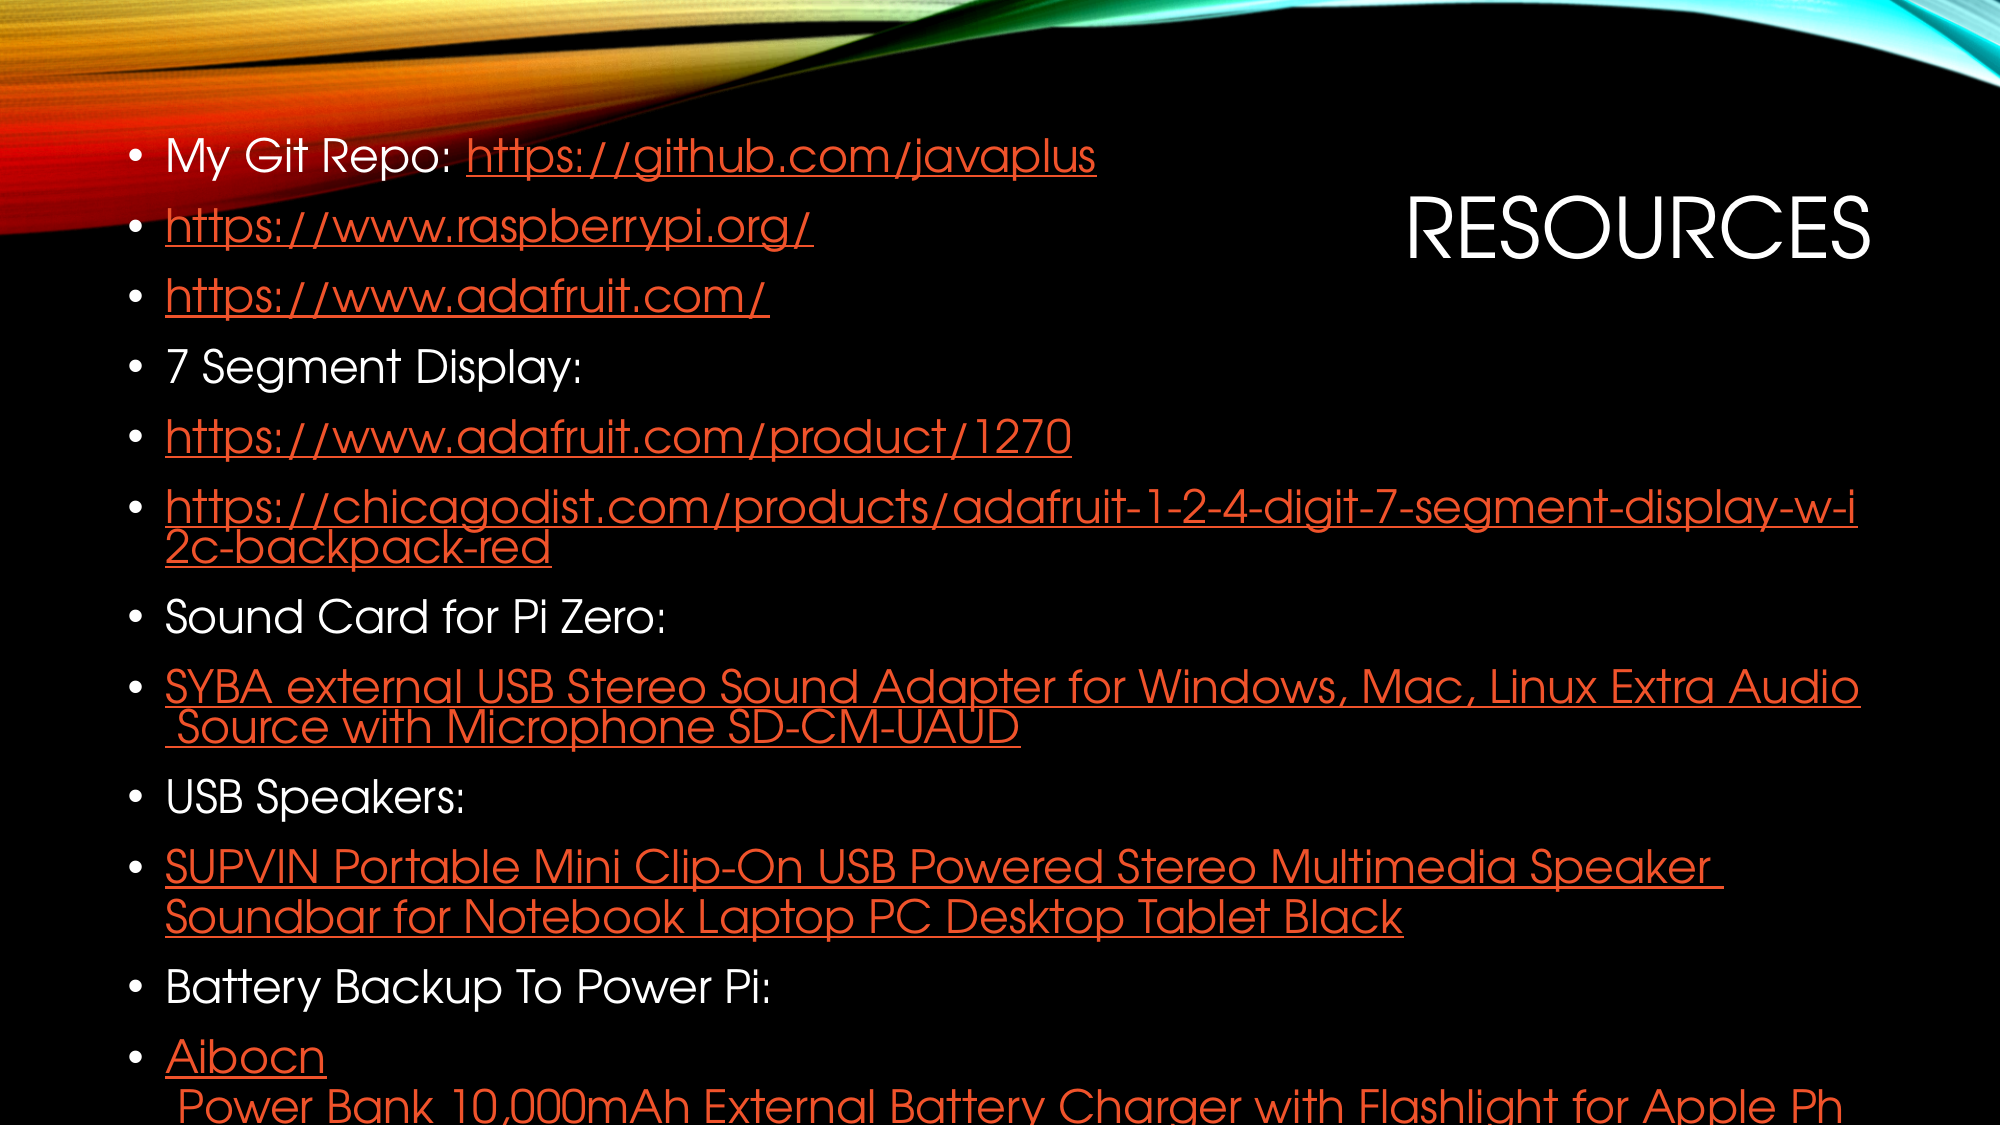

My Git Repo: https://github.com/javaplus
https://www.raspberrypi.org/
https://www.adafruit.com/
7 Segment Display:
https://www.adafruit.com/product/1270
https://chicagodist.com/products/adafruit-1-2-4-digit-7-segment-display-w-i2c-backpack-red
Sound Card for Pi Zero:
SYBA external USB Stereo Sound Adapter for Windows, Mac, Linux Extra Audio Source with Microphone SD-CM-UAUD
USB Speakers:
SUPVIN Portable Mini Clip-On USB Powered Stereo Multimedia Speaker Soundbar for Notebook Laptop PC Desktop Tablet Black
Battery Backup To Power Pi:
Aibocn Power Bank 10,000mAh External Battery Charger with Flashlight for Apple Phone iPad Samsung Galaxy Smartphones Tablet

# Resources